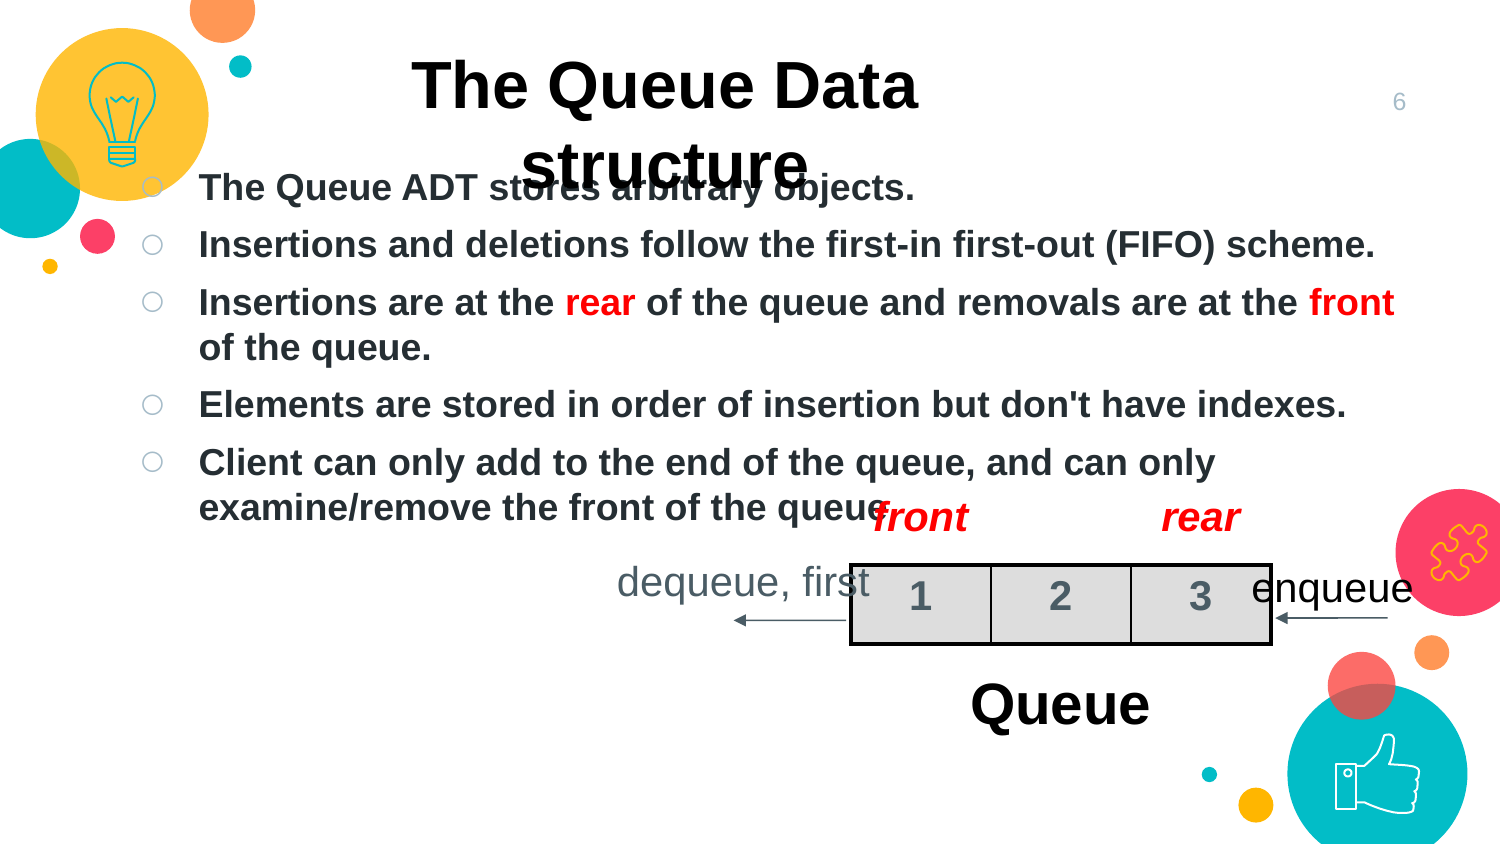

The Queue Data structure
6
The Queue ADT stores arbitrary objects.
Insertions and deletions follow the first-in first-out (FIFO) scheme.
Insertions are at the rear of the queue and removals are at the front of the queue.
Elements are stored in order of insertion but don't have indexes.
Client can only add to the end of the queue, and can only examine/remove the front of the queue
| front |  | rear |
| --- | --- | --- |
| 1 | 2 | 3 |
dequeue, first
enqueue

Queue